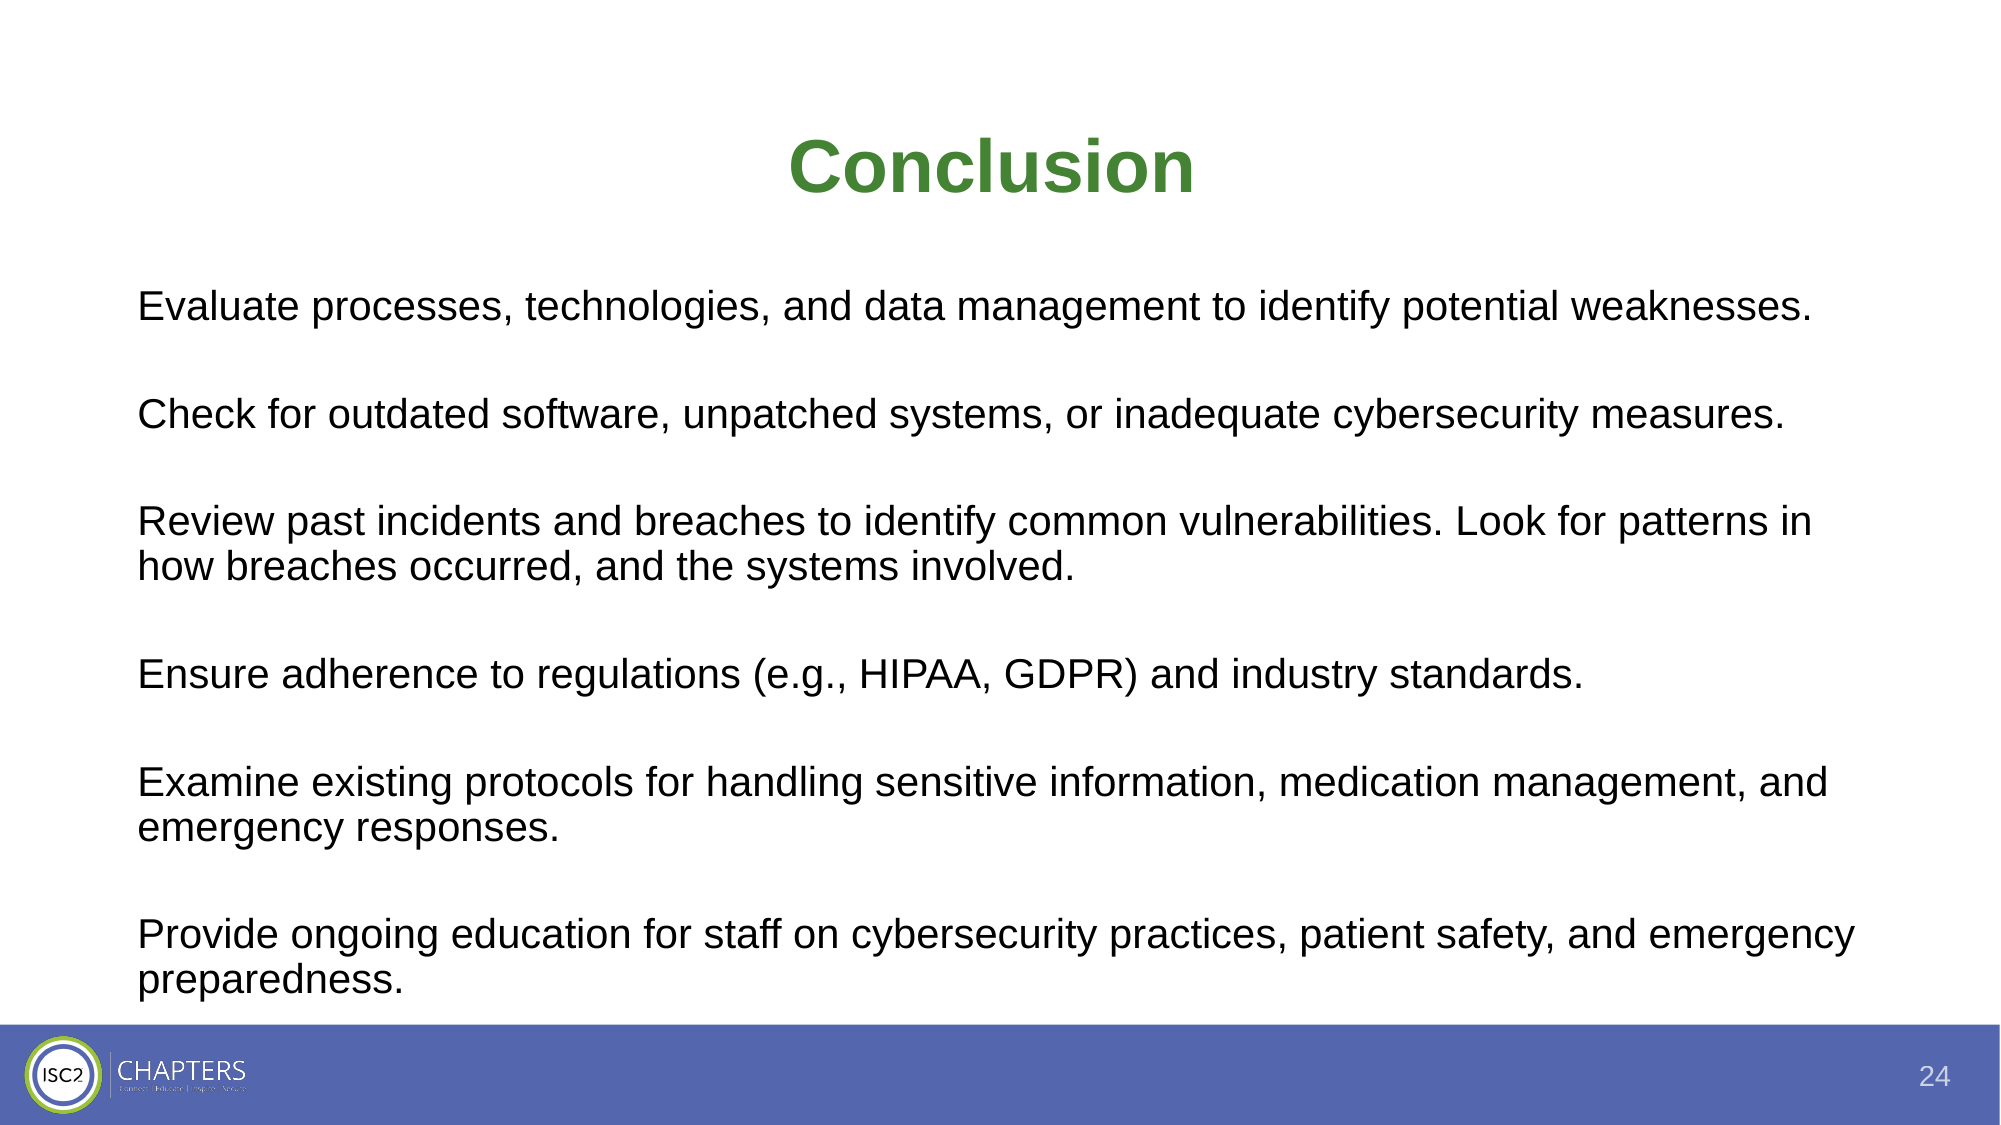

# Conclusion
Evaluate processes, technologies, and data management to identify potential weaknesses.
Check for outdated software, unpatched systems, or inadequate cybersecurity measures.
Review past incidents and breaches to identify common vulnerabilities. Look for patterns in how breaches occurred, and the systems involved.
Ensure adherence to regulations (e.g., HIPAA, GDPR) and industry standards.
Examine existing protocols for handling sensitive information, medication management, and emergency responses.
Provide ongoing education for staff on cybersecurity practices, patient safety, and emergency preparedness.
24